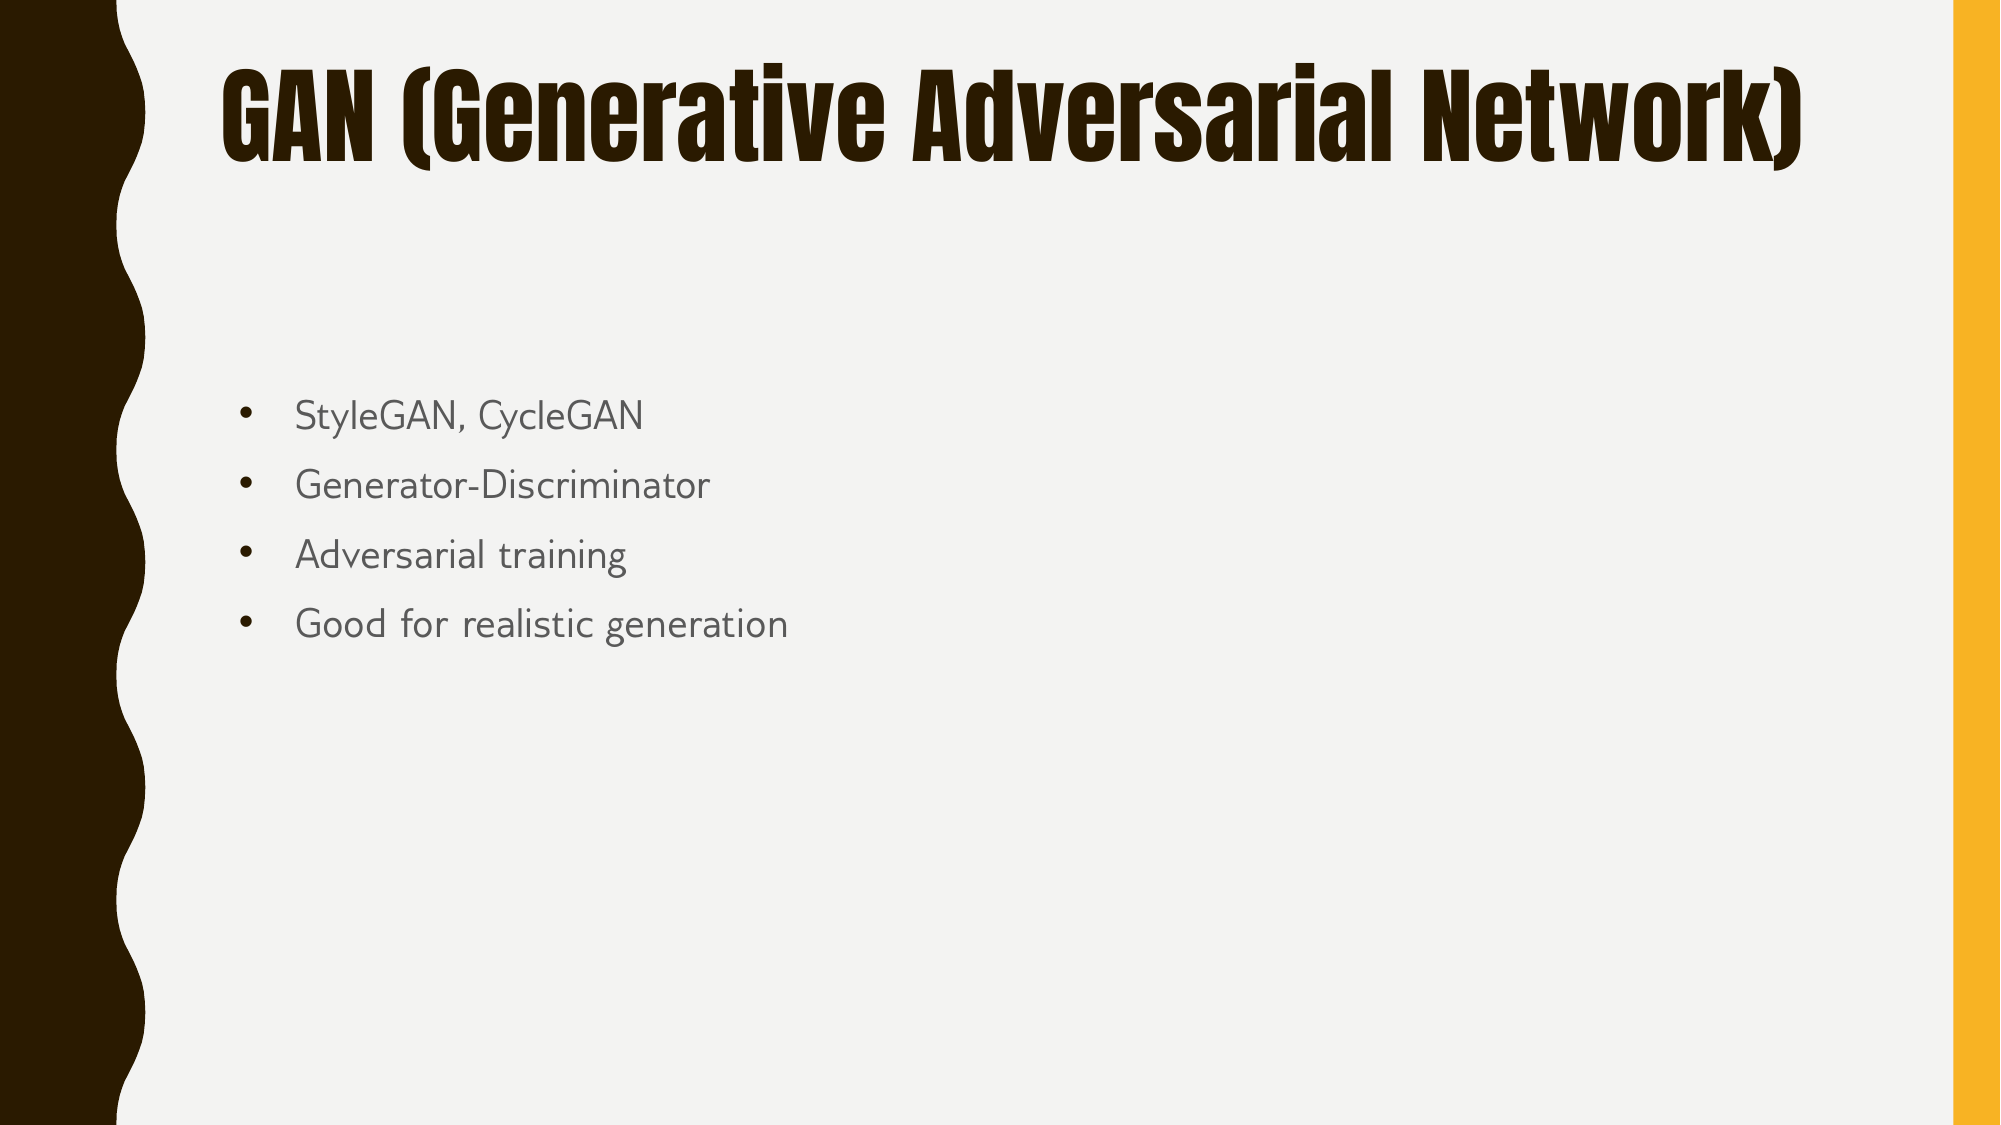

# GAN (Generative Adversarial Network)
StyleGAN, CycleGAN
Generator-Discriminator
Adversarial training
Good for realistic generation